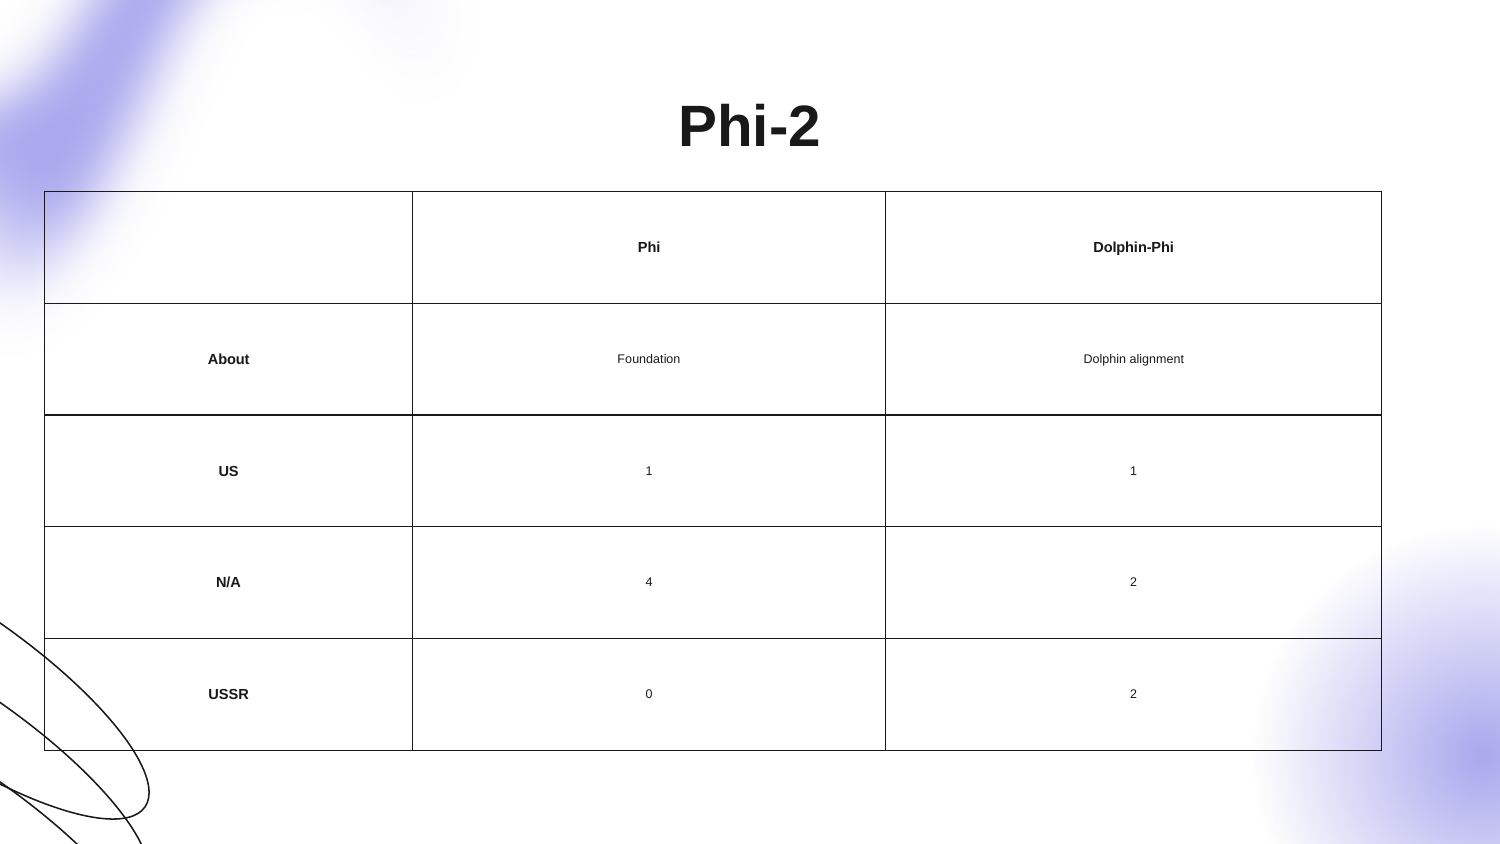

# Phi-2
|  | Phi | Dolphin-Phi |
| --- | --- | --- |
| About | Foundation | Dolphin alignment |
| US | 1 | 1 |
| N/A | 4 | 2 |
| USSR | 0 | 2 |